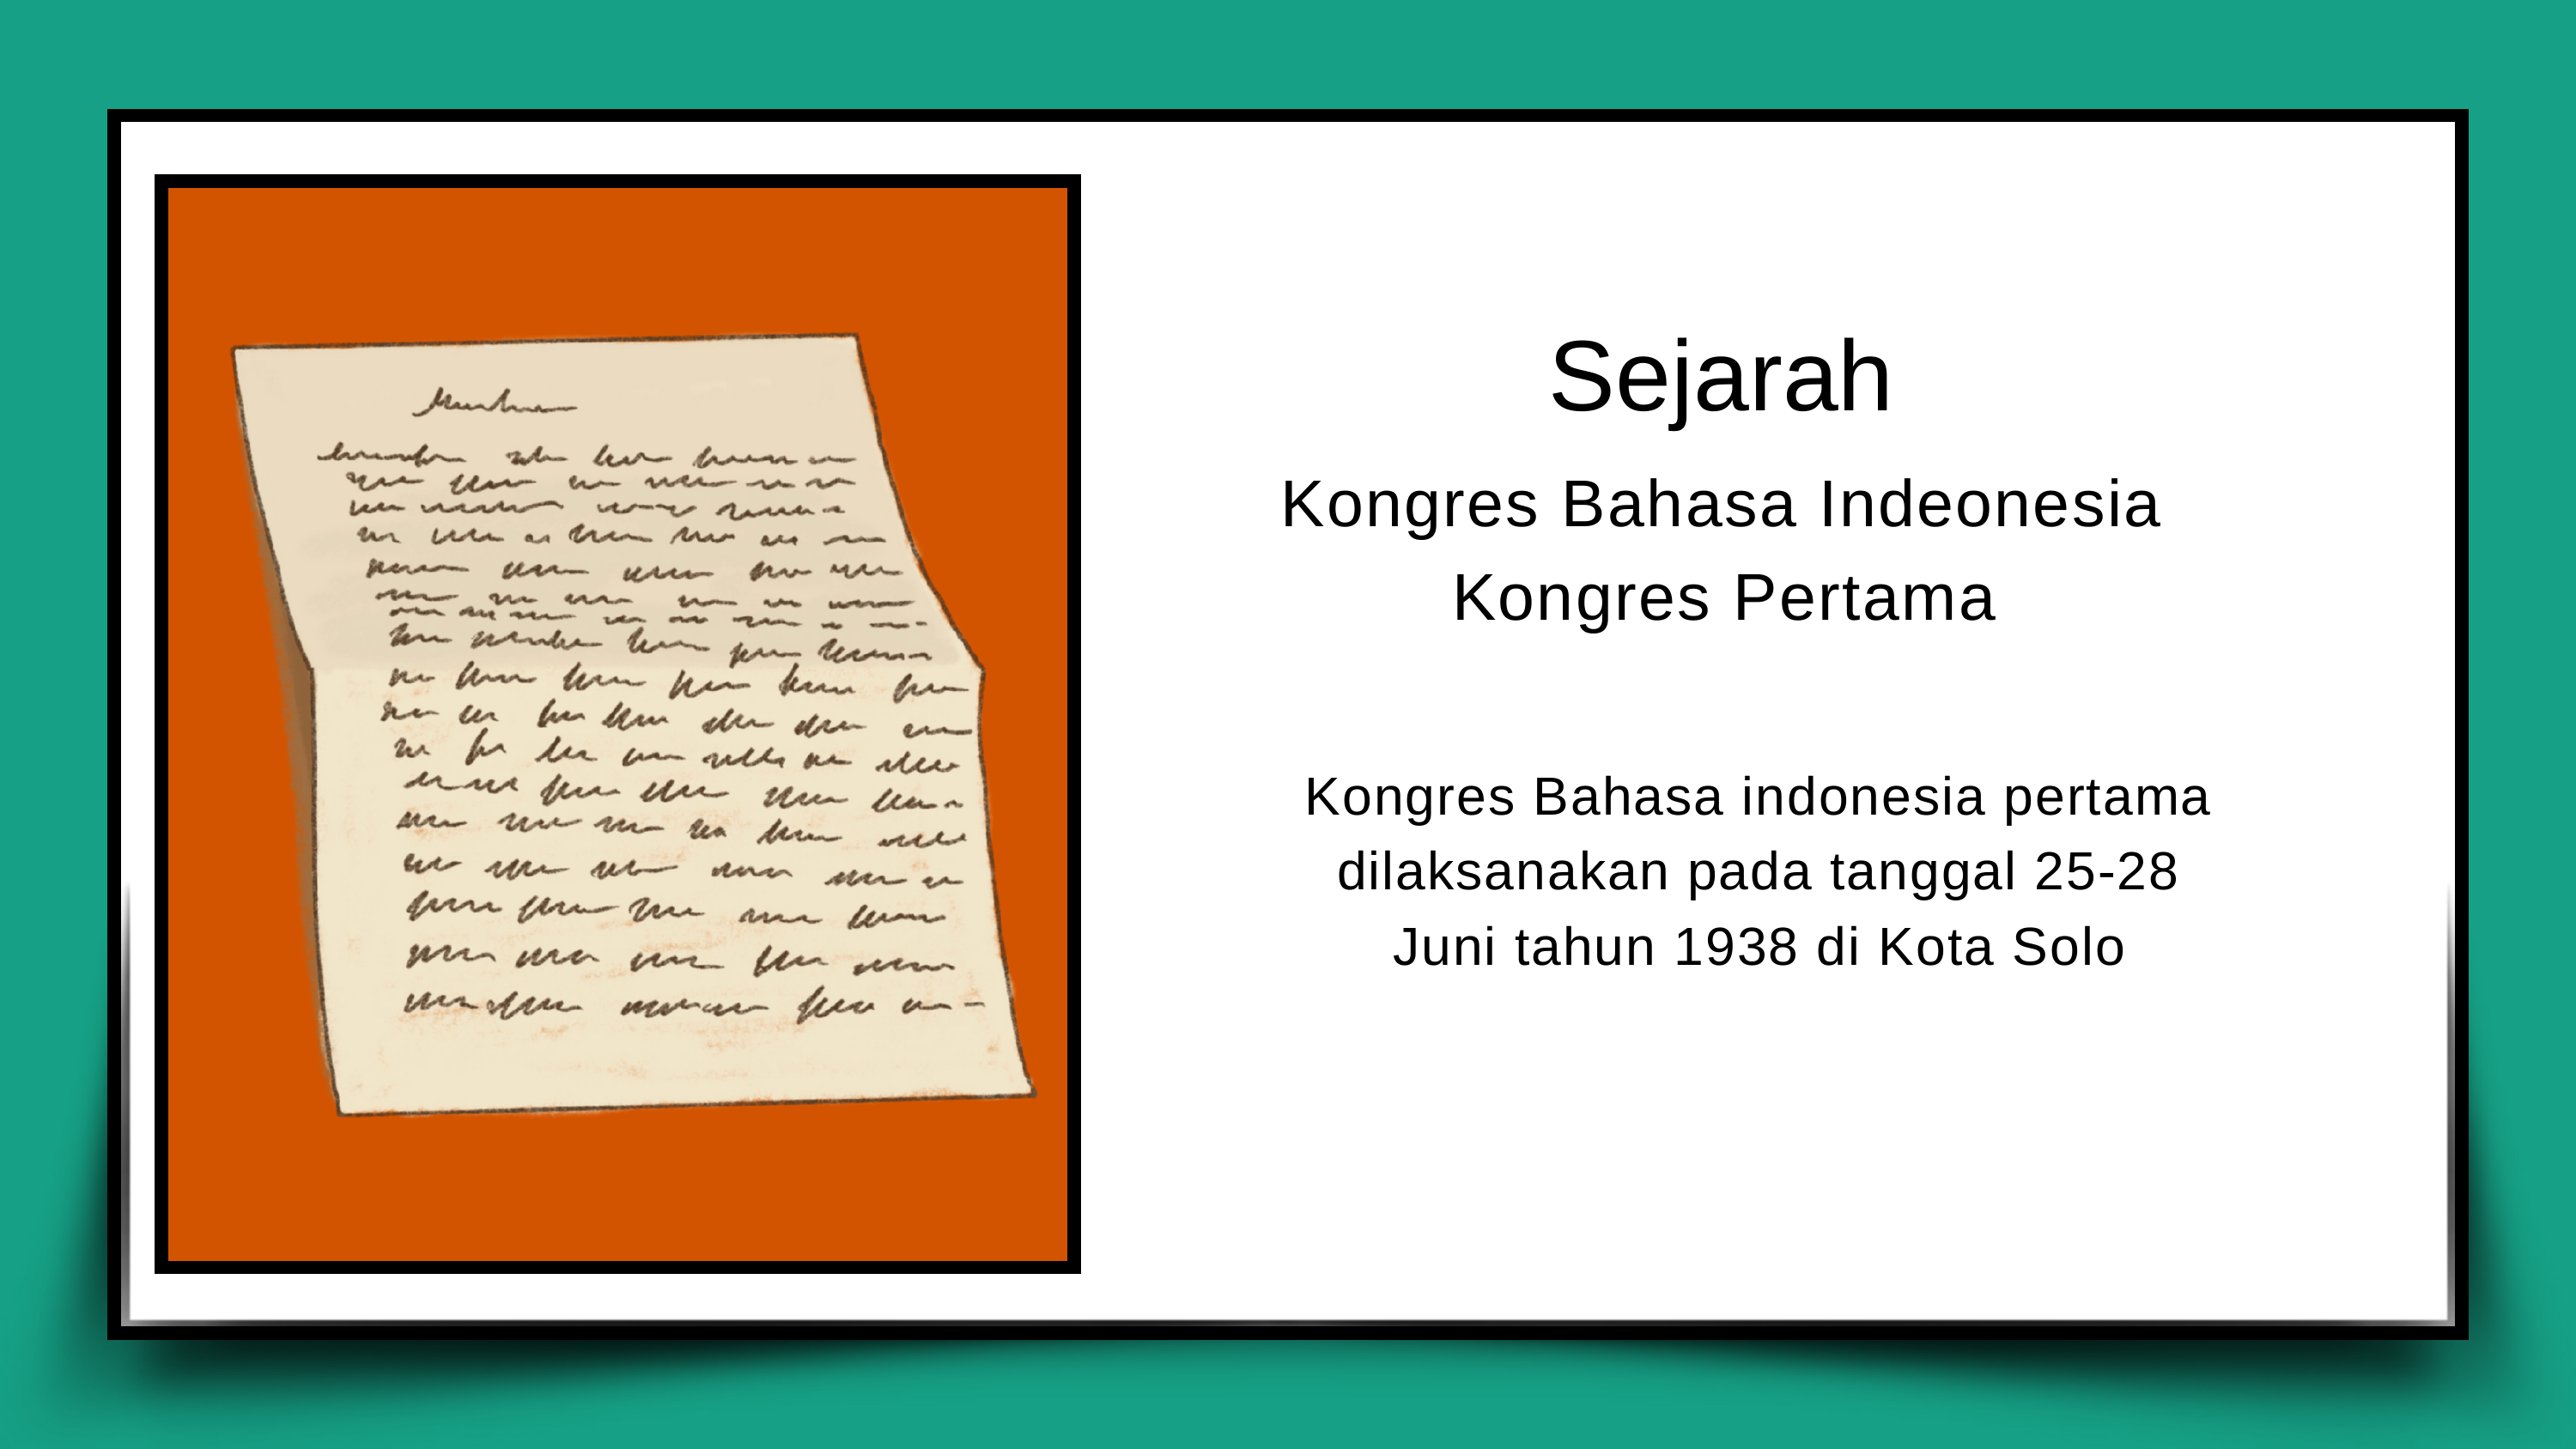

Sejarah
Kongres Bahasa Indeonesia
Kongres Pertama
Kongres Bahasa indonesia pertama dilaksanakan pada tanggal 25-28 Juni tahun 1938 di Kota Solo